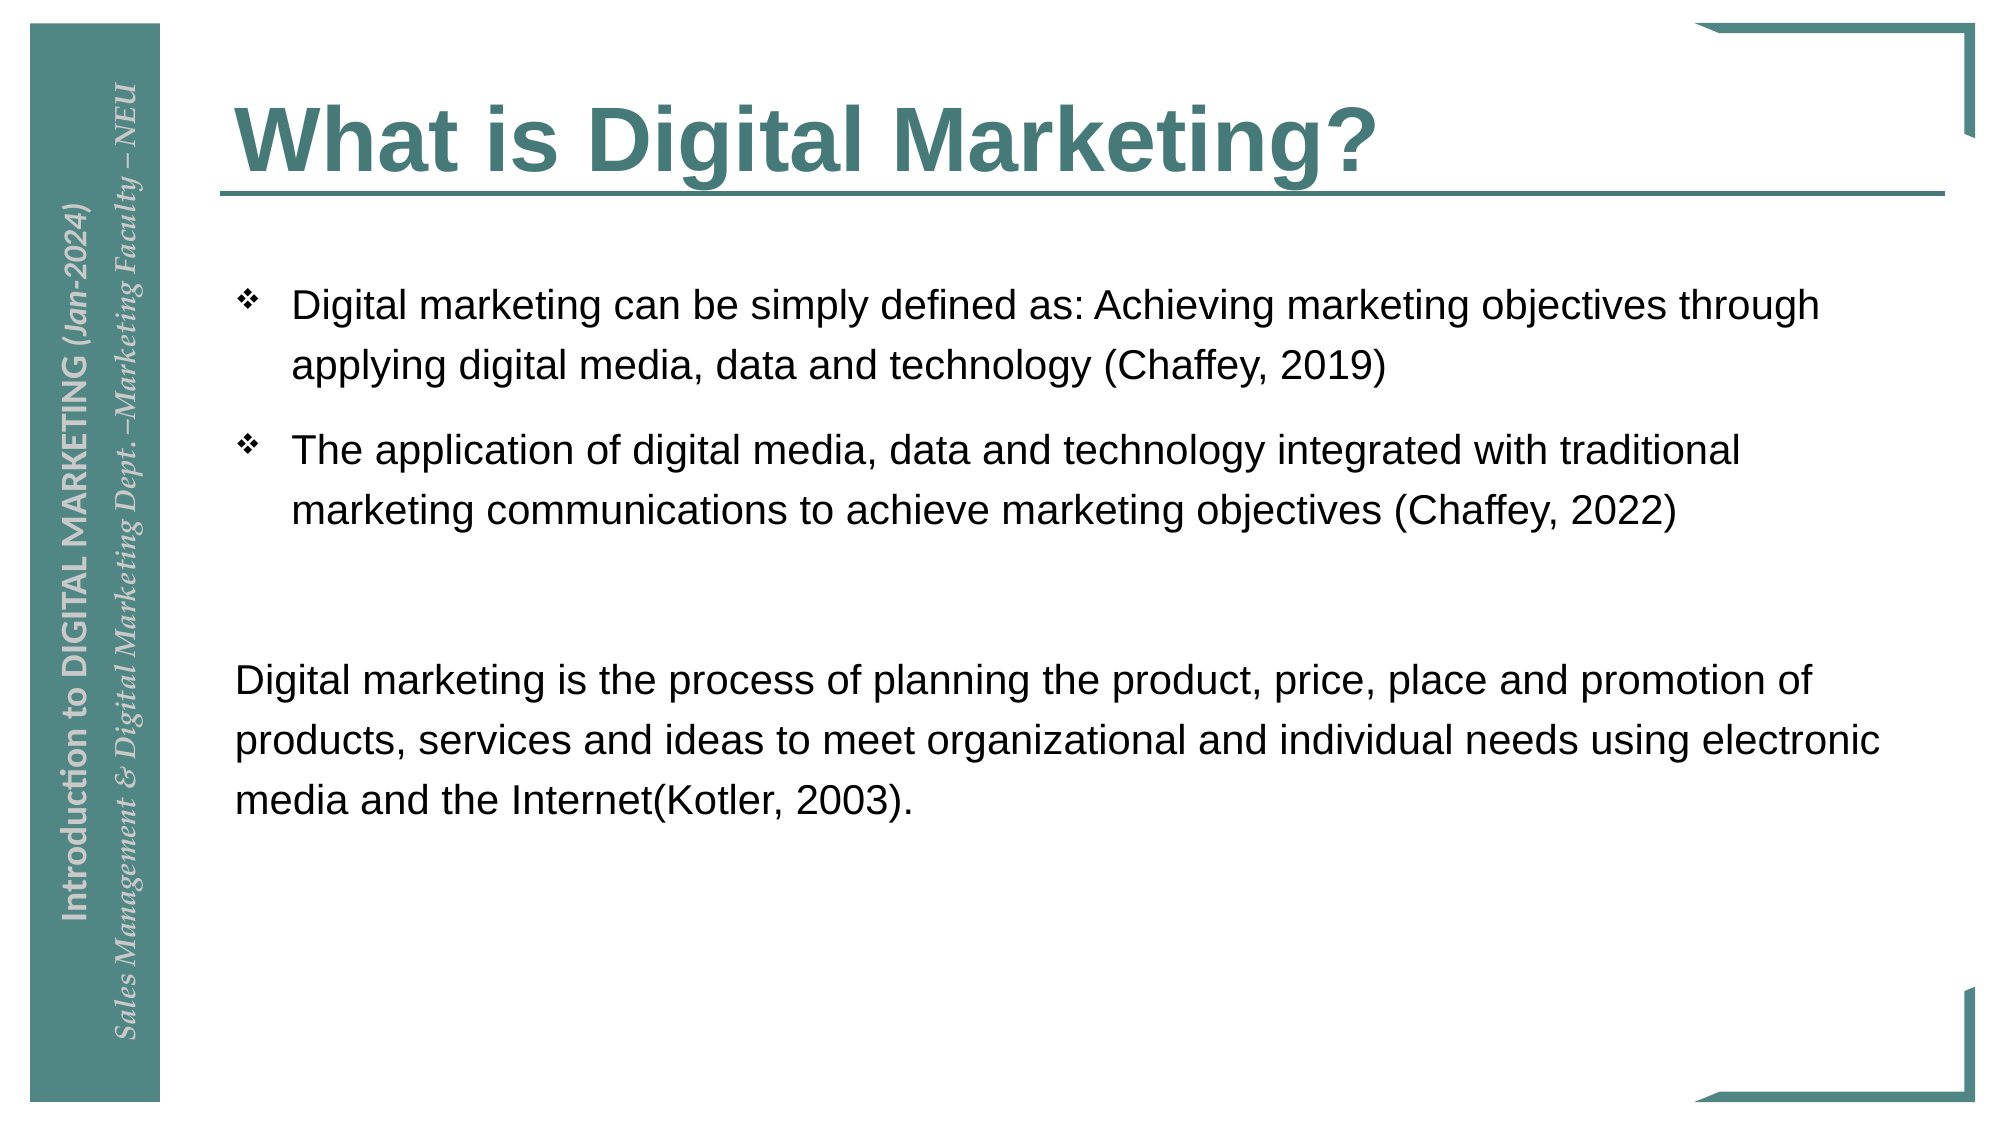

# What is Digital Marketing?
Digital marketing can be simply defined as: Achieving marketing objectives through applying digital media, data and technology (Chaffey, 2019)
The application of digital media, data and technology integrated with traditional marketing communications to achieve marketing objectives (Chaffey, 2022)

Digital marketing is the process of planning the product, price, place and promotion of products, services and ideas to meet organizational and individual needs using electronic media and the Internet(Kotler, 2003).